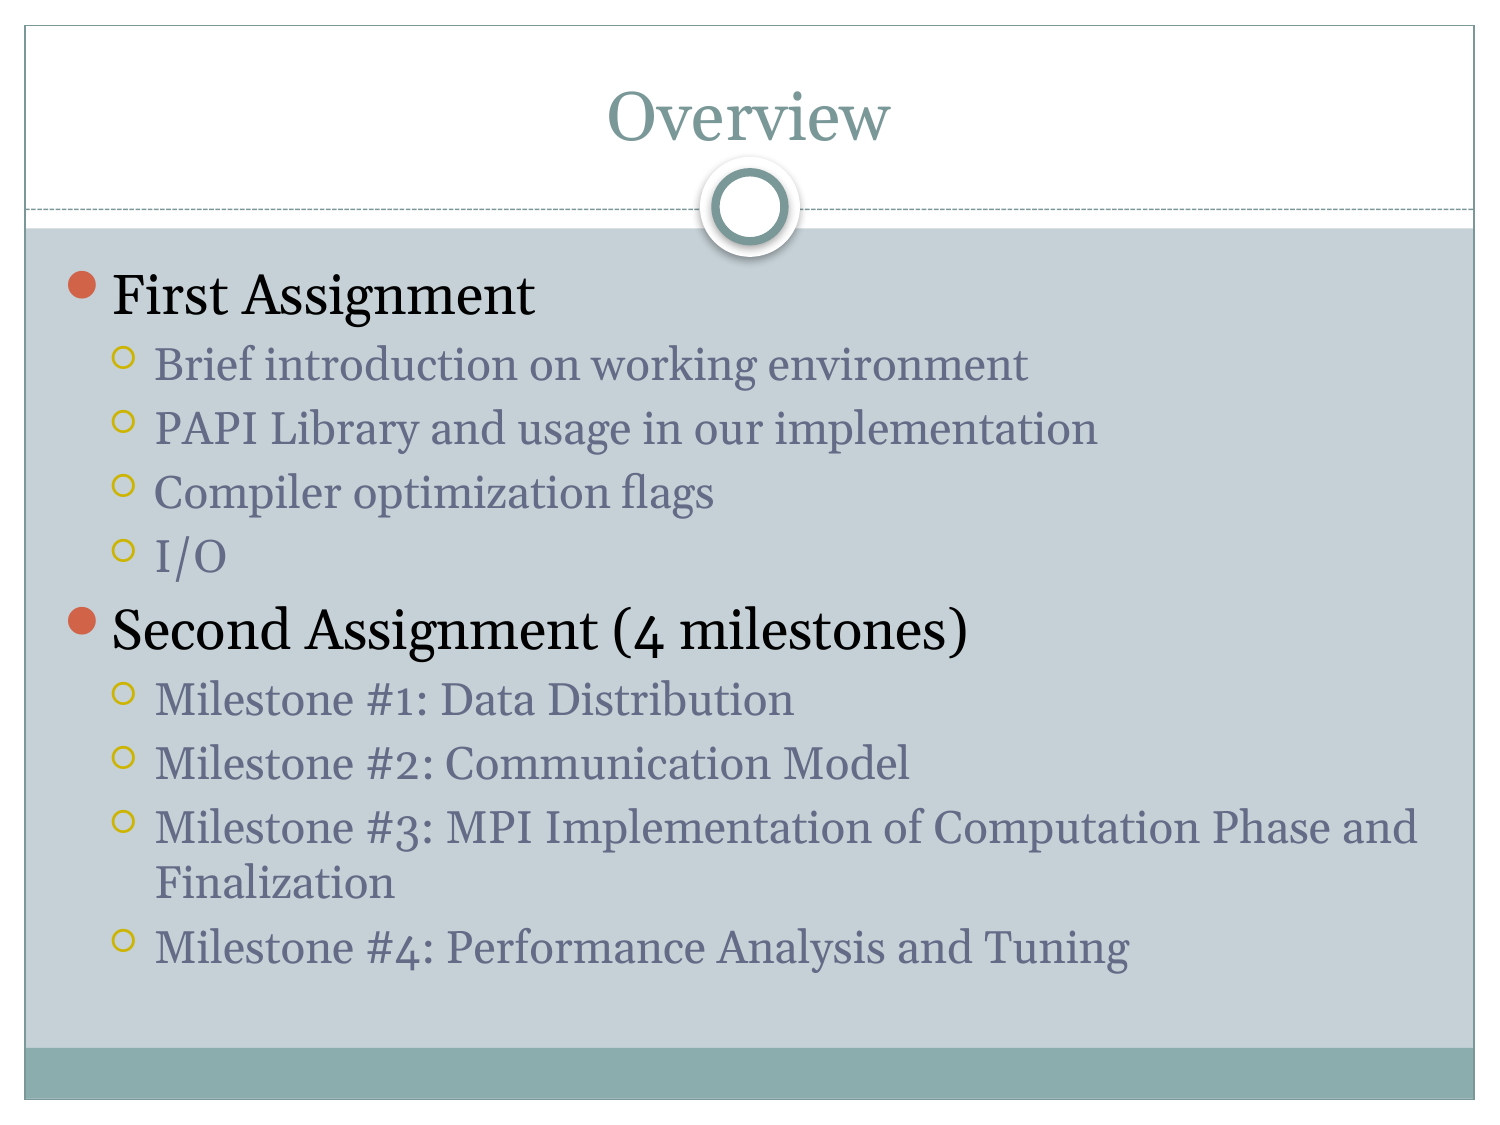

# Overview
First Assignment
Brief introduction on working environment
PAPI Library and usage in our implementation
Compiler optimization flags
I/O
Second Assignment (4 milestones)
Milestone #1: Data Distribution
Milestone #2: Communication Model
Milestone #3: MPI Implementation of Computation Phase and Finalization
Milestone #4: Performance Analysis and Tuning